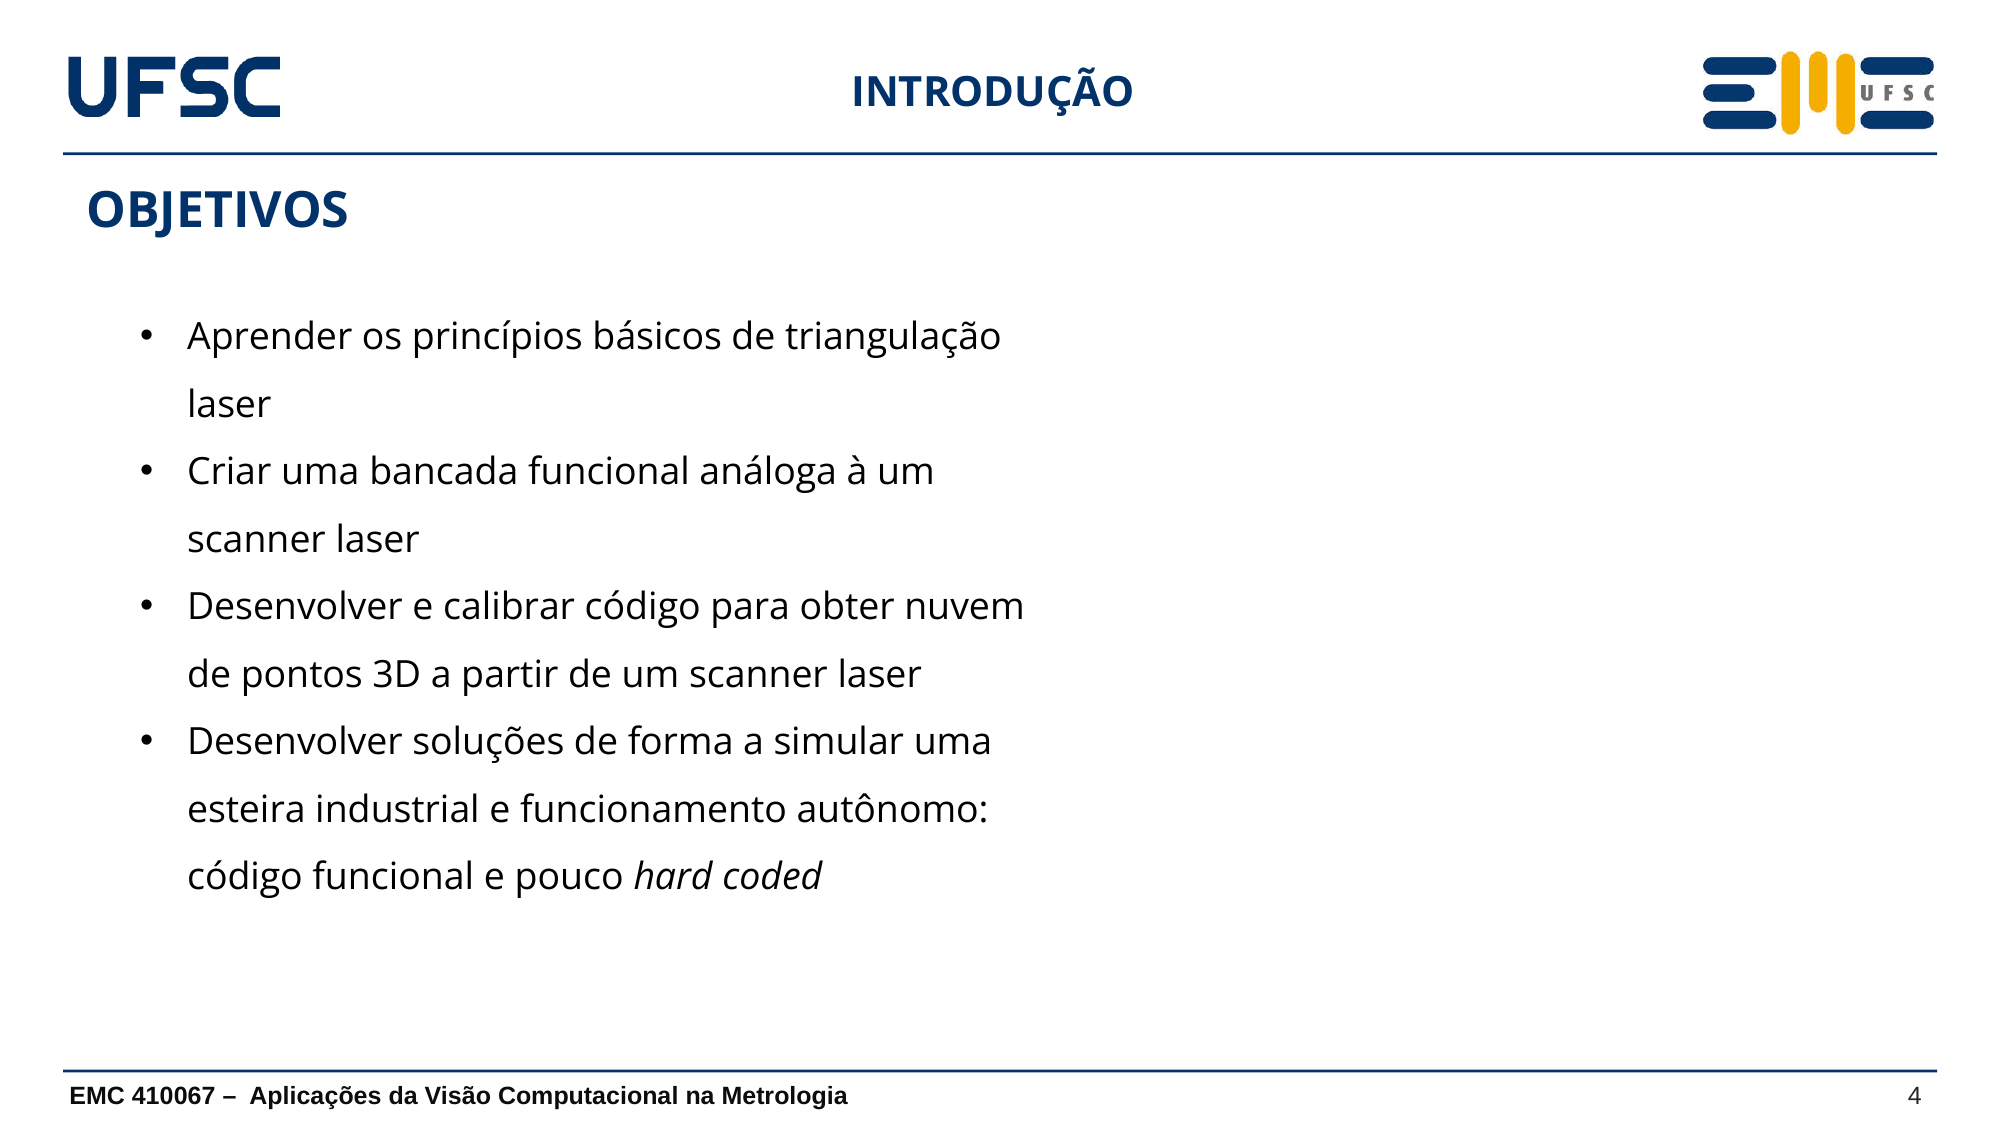

INTRODUÇÃO
OBJETIVOS
Aprender os princípios básicos de triangulação laser
Criar uma bancada funcional análoga à um scanner laser
Desenvolver e calibrar código para obter nuvem de pontos 3D a partir de um scanner laser
Desenvolver soluções de forma a simular uma esteira industrial e funcionamento autônomo: código funcional e pouco hard coded